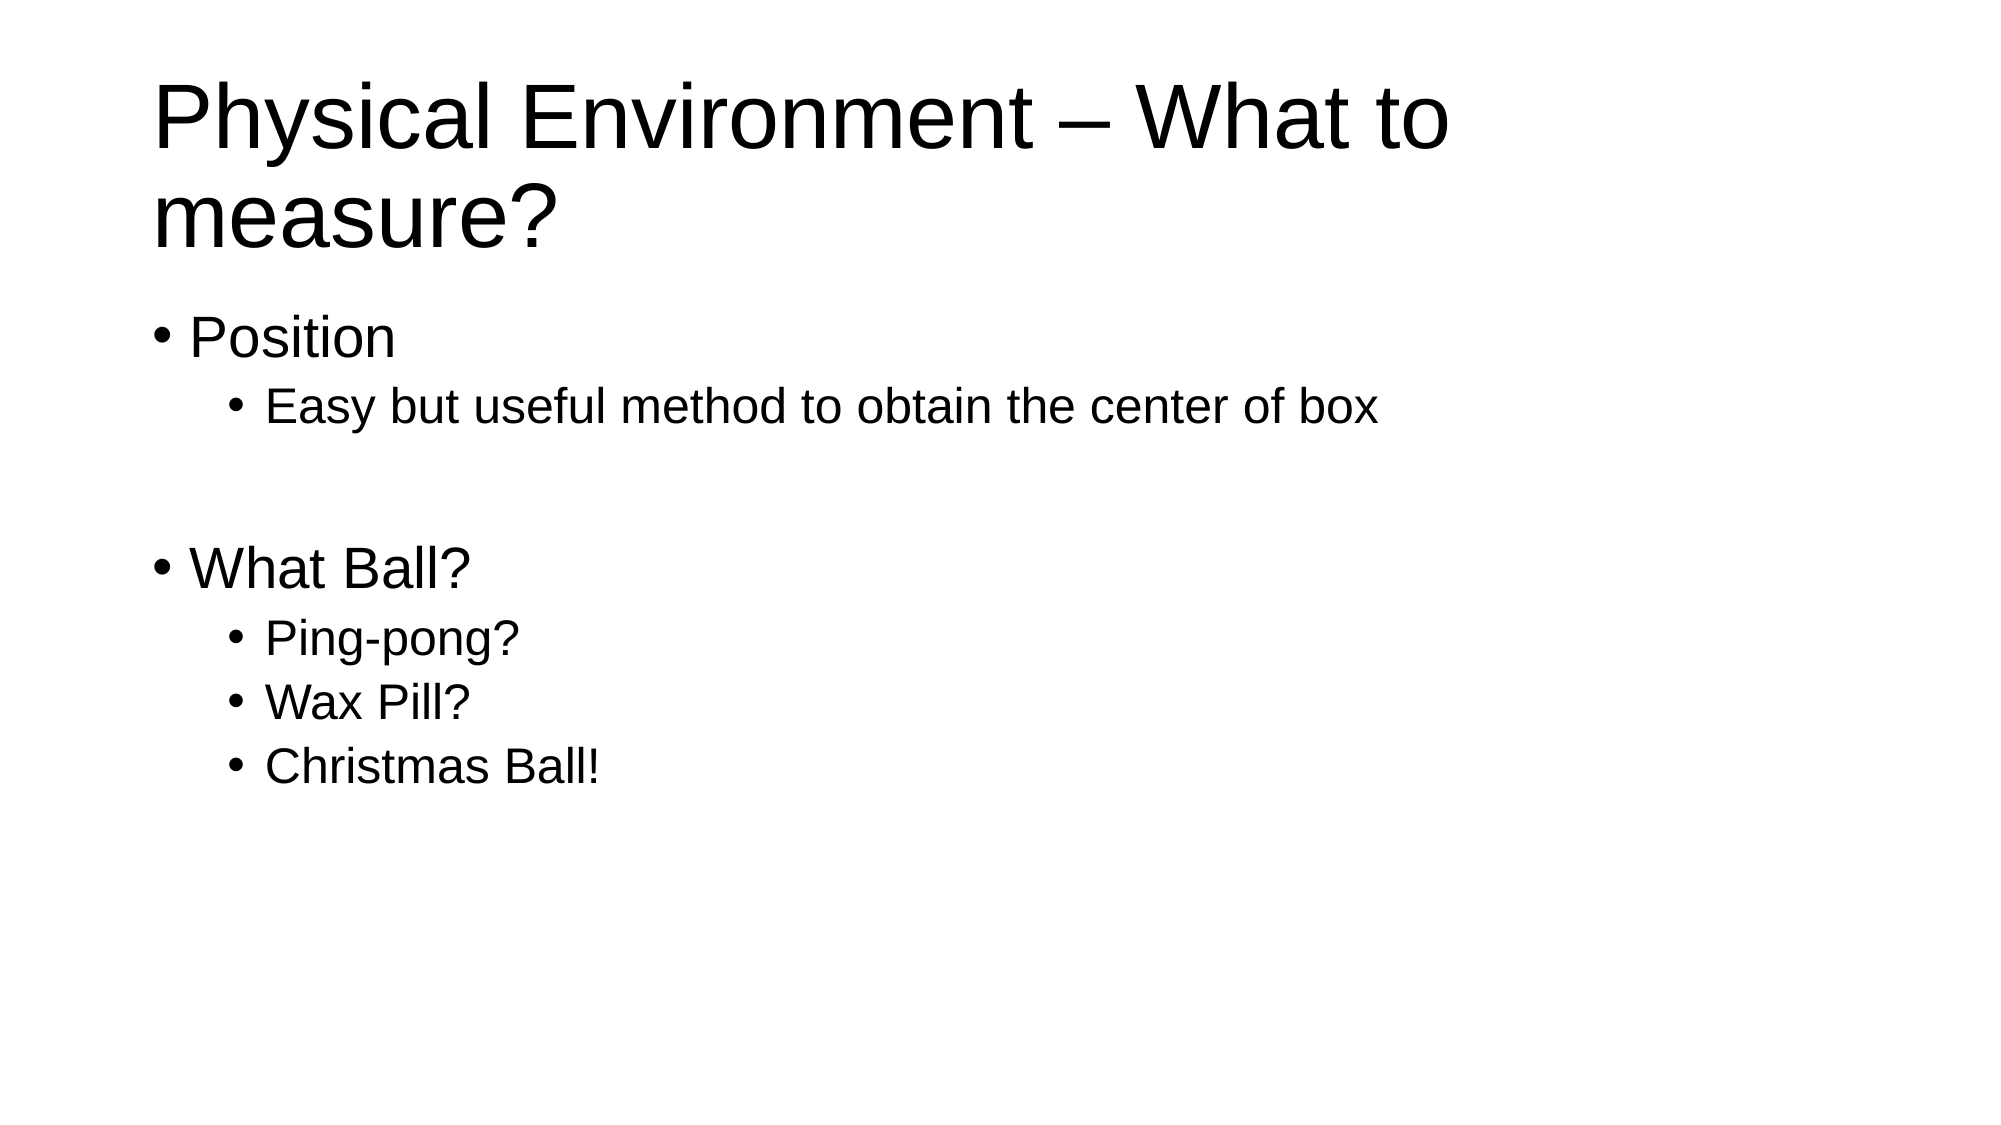

# Physical Environment – What to measure?
Position
Easy but useful method to obtain the center of box

What Ball?
Ping-pong?
Wax Pill?
Christmas Ball!